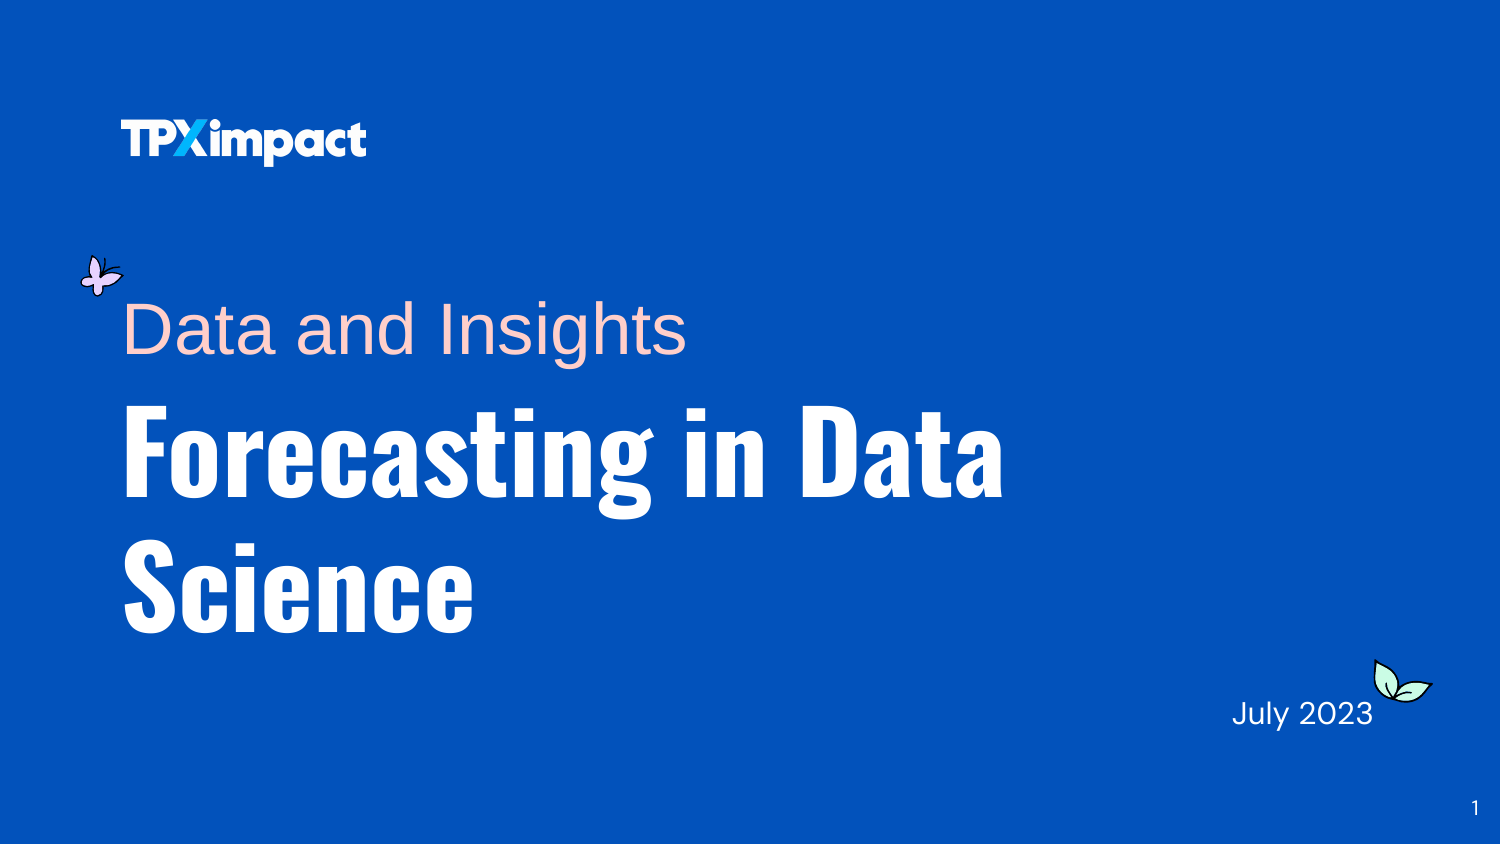

Data and Insights
Forecasting in Data Science
July 2023